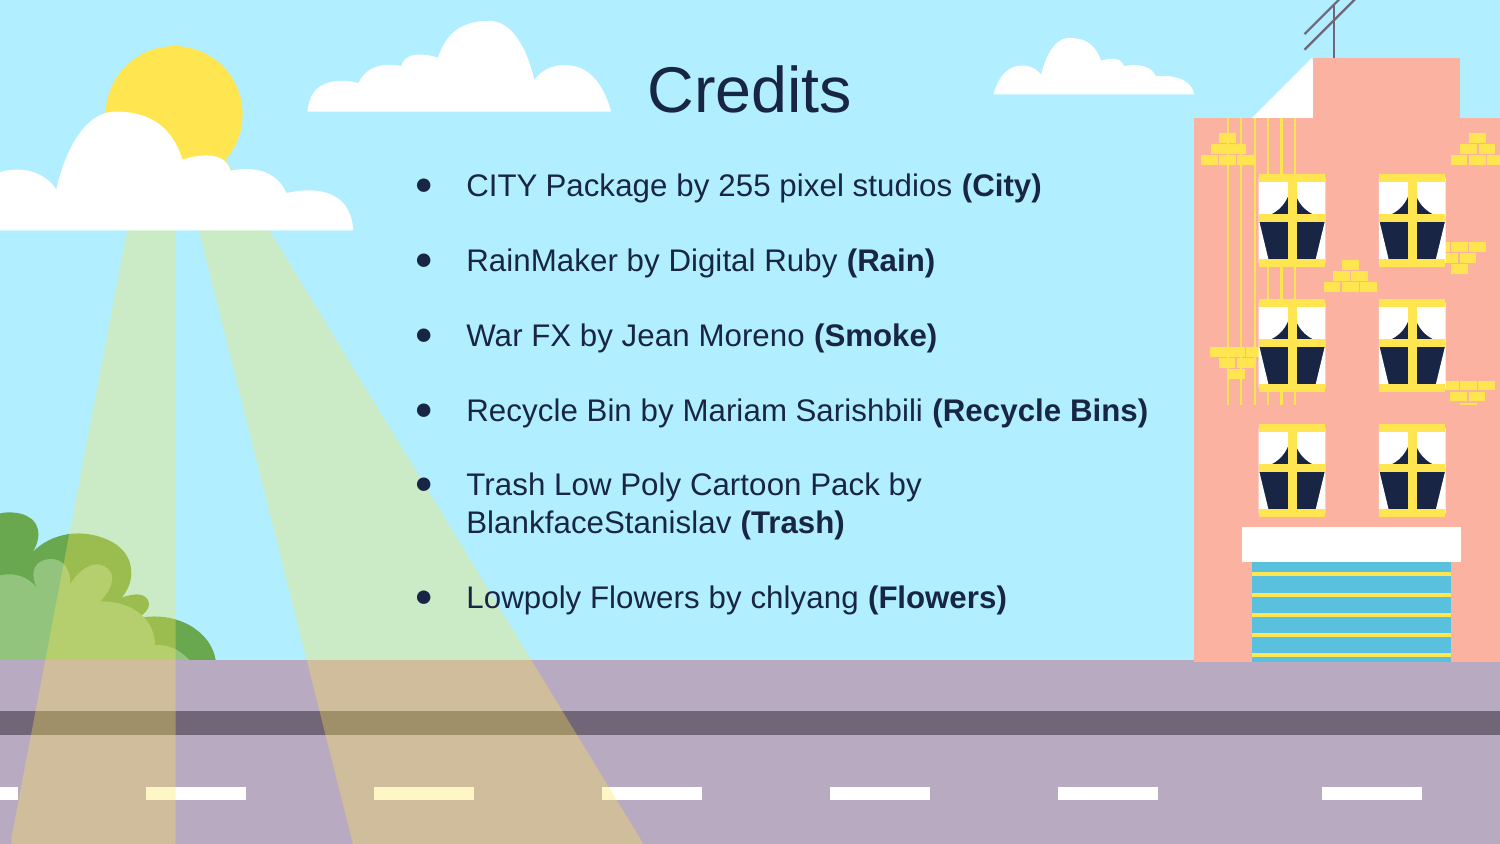

# Credits
CITY Package by 255 pixel studios (City)
RainMaker by Digital Ruby (Rain)
War FX by Jean Moreno (Smoke)
Recycle Bin by Mariam Sarishbili (Recycle Bins)
Trash Low Poly Cartoon Pack by BlankfaceStanislav (Trash)
Lowpoly Flowers by chlyang (Flowers)